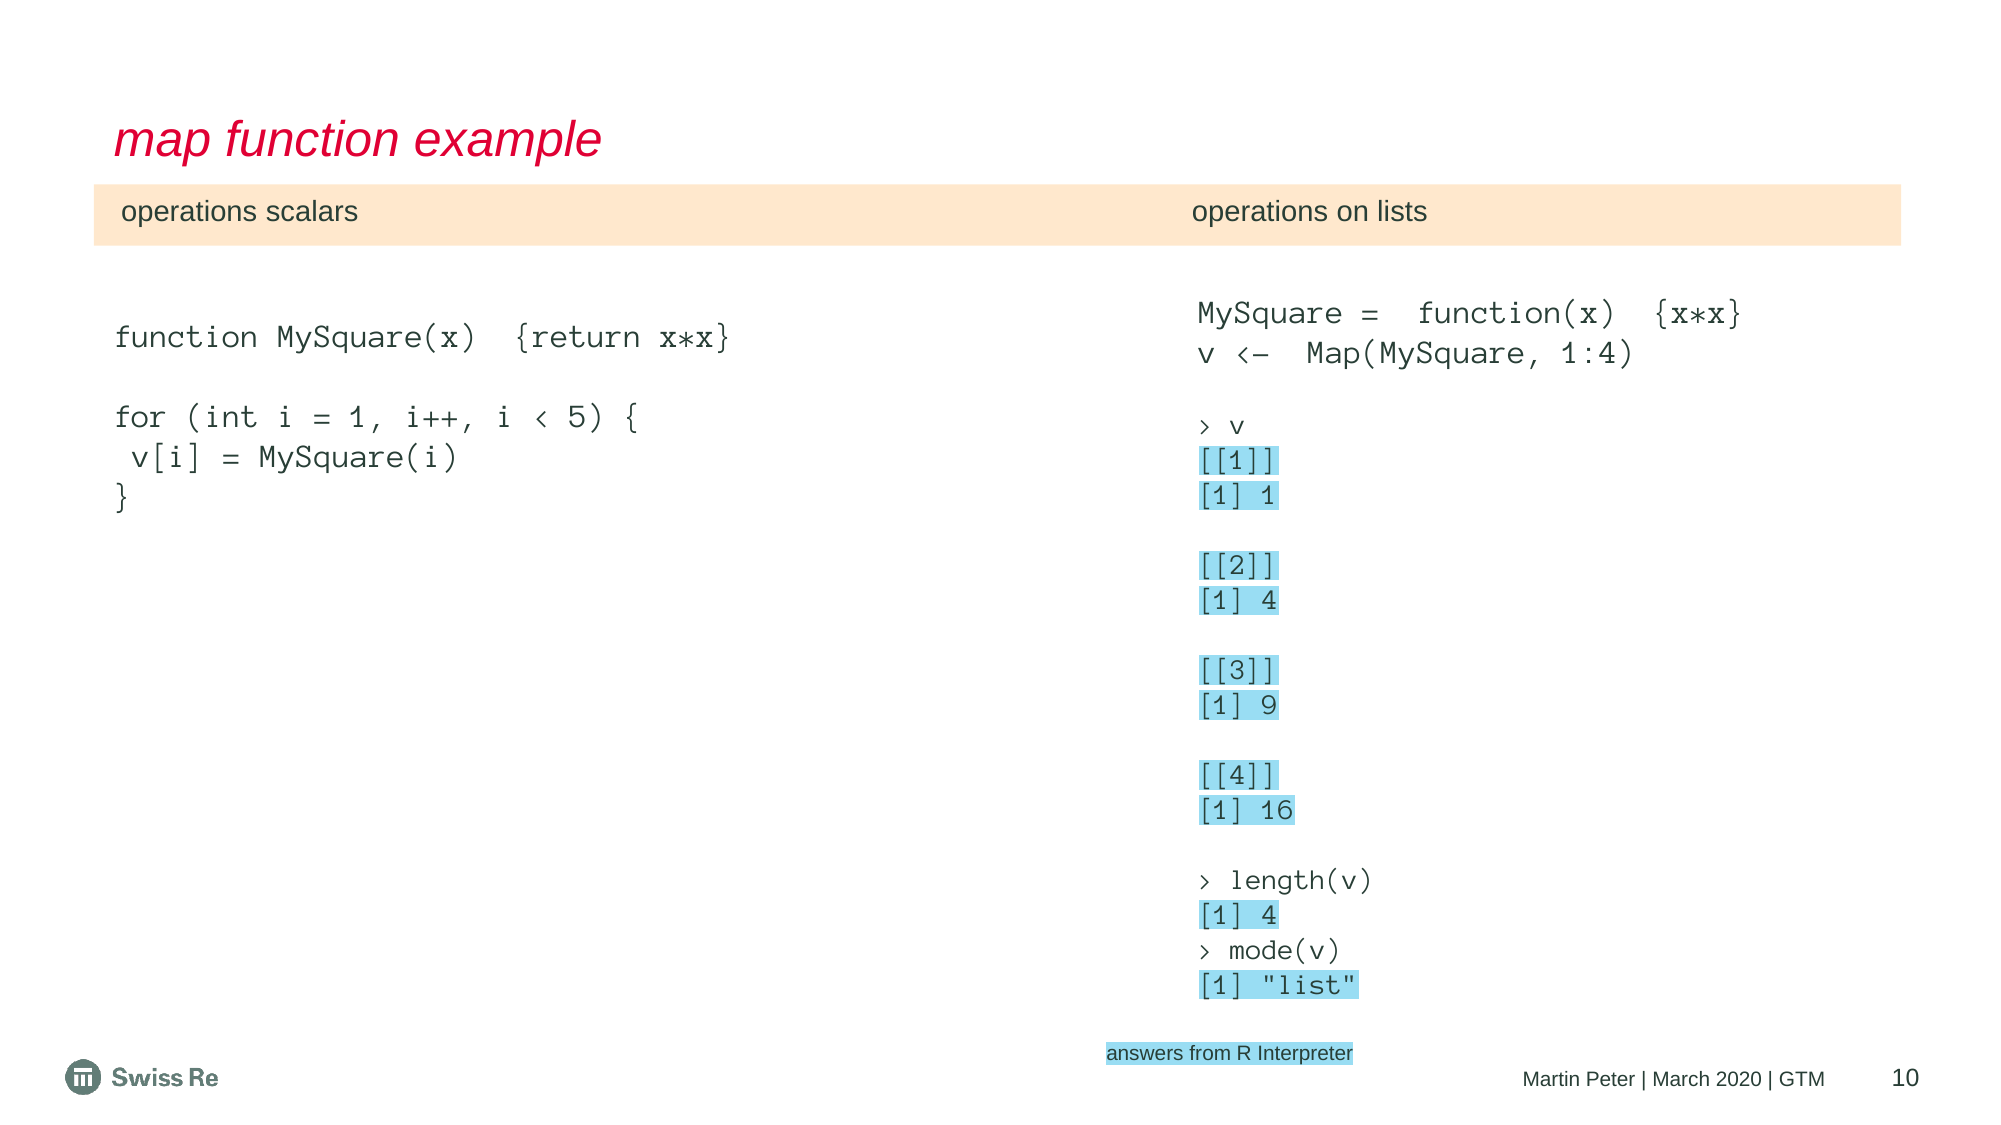

# map function example

operations scalars
operations on lists
MySquare =  function(x)  {x*x}
v <-  Map(MySquare, 1:4)

> v
[[1]]
[1] 1

[[2]]
[1] 4

[[3]]
[1] 9

[[4]]
[1] 16

> length(v)
[1] 4
> mode(v)
[1] "list"

function MySquare(x)  {return x*x}

for (int i = 1, i++, i < 5) {
 v[i] = MySquare(i)
}

answers from R Interpreter

10